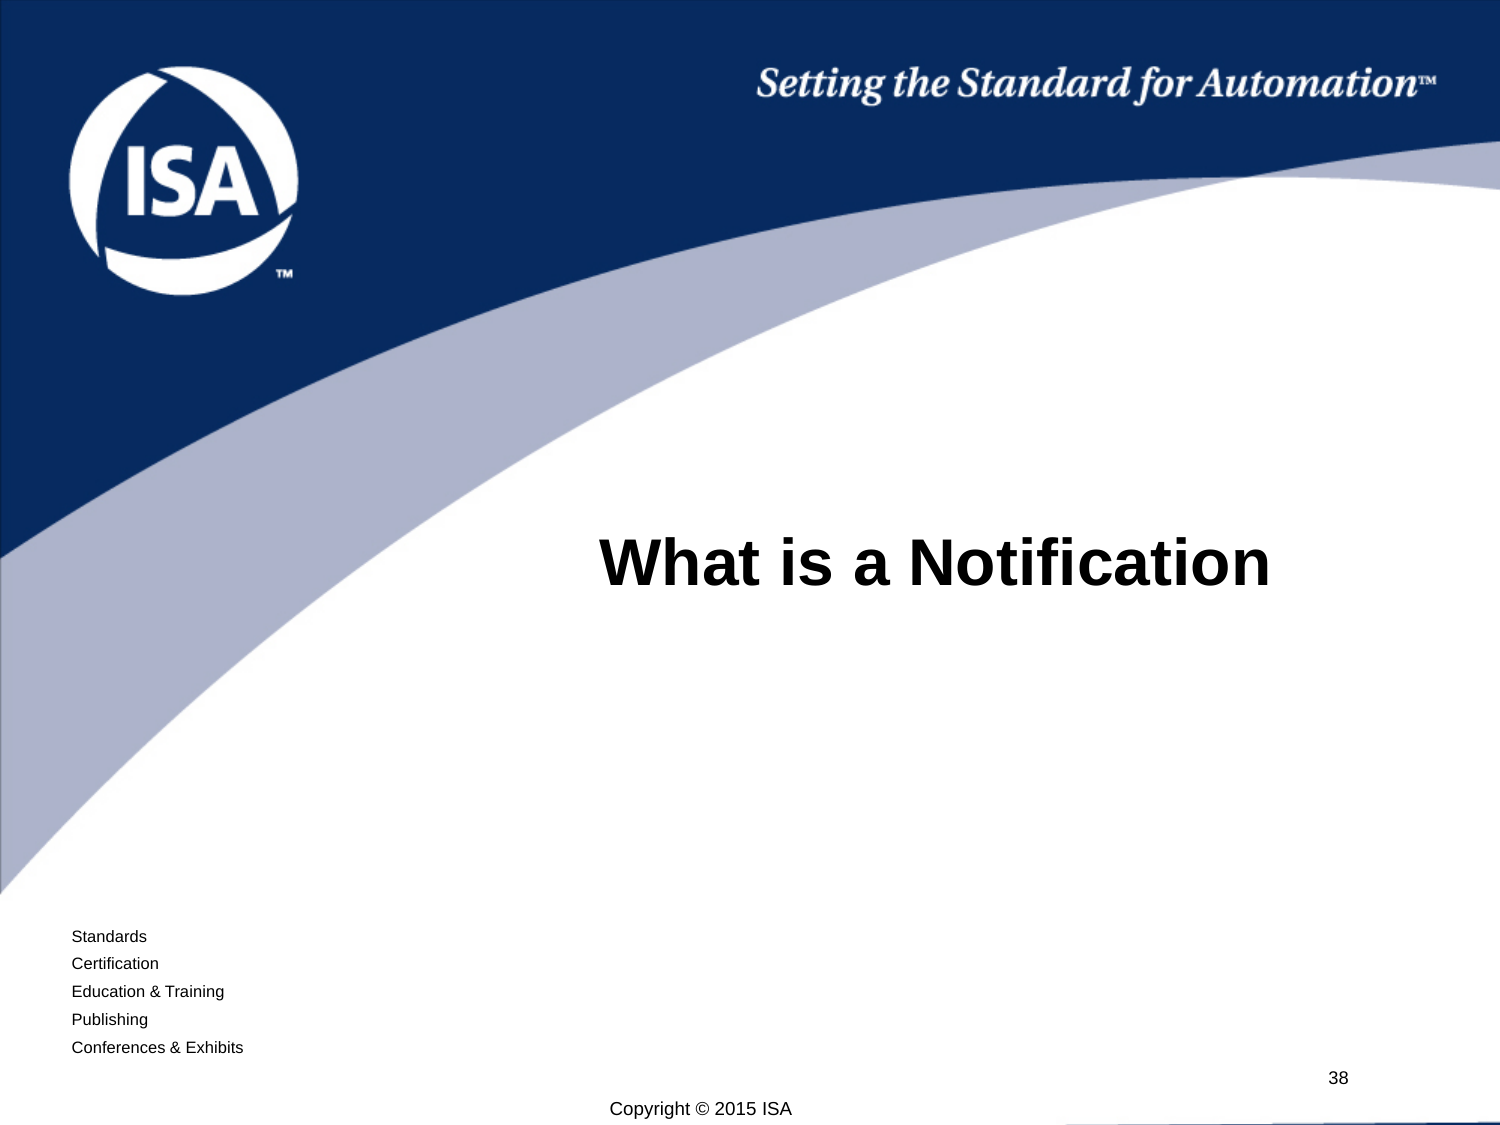

# What is a Notification
Copyright © 2015 ISA